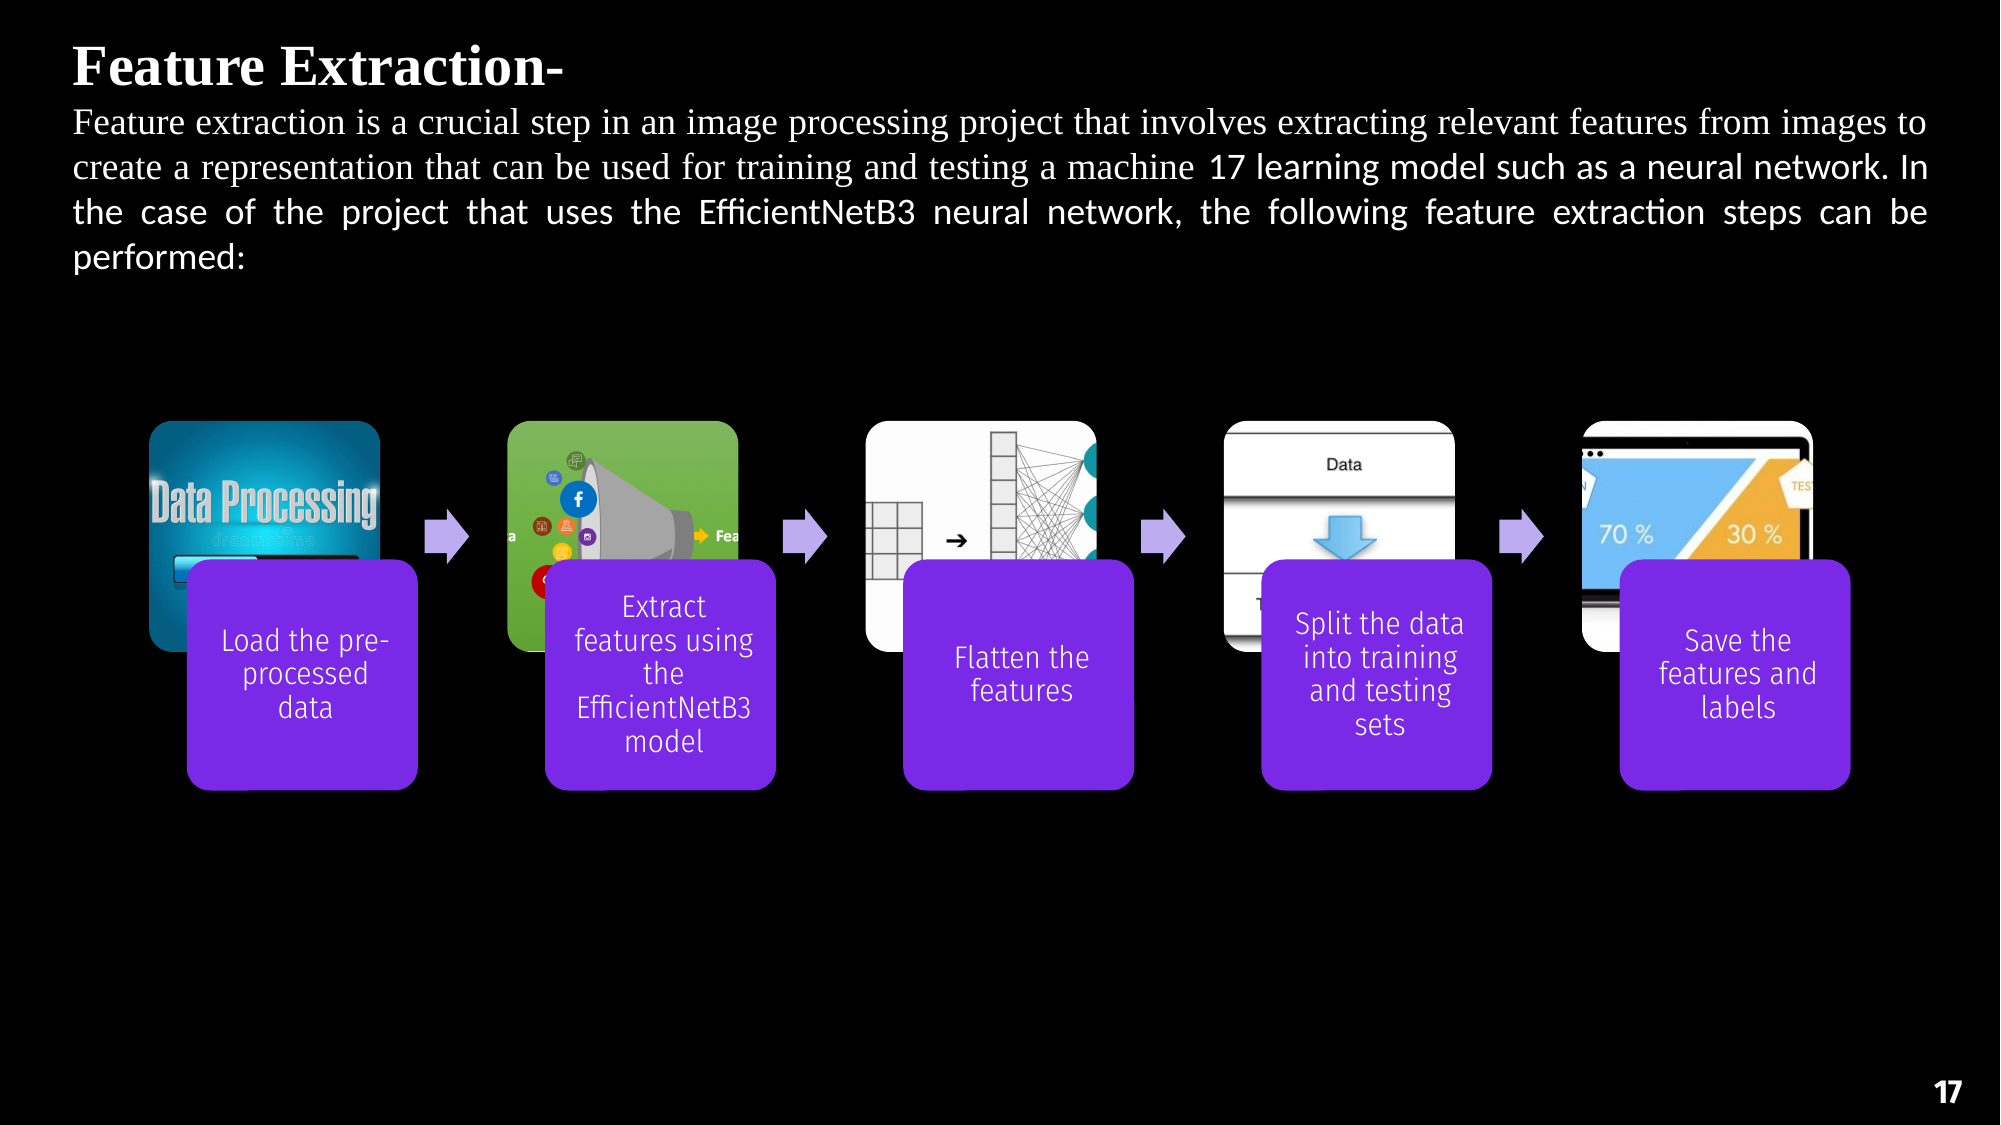

Feature Extraction-
Feature extraction is a crucial step in an image processing project that involves extracting relevant features from images to create a representation that can be used for training and testing a machine 17 learning model such as a neural network. In the case of the project that uses the EfficientNetB3 neural network, the following feature extraction steps can be performed:
Load the pre-processed data

Extract features using the EfficientNetB3 model

Flatten the features

Split the data into training and testing sets

Save the features and labels
17